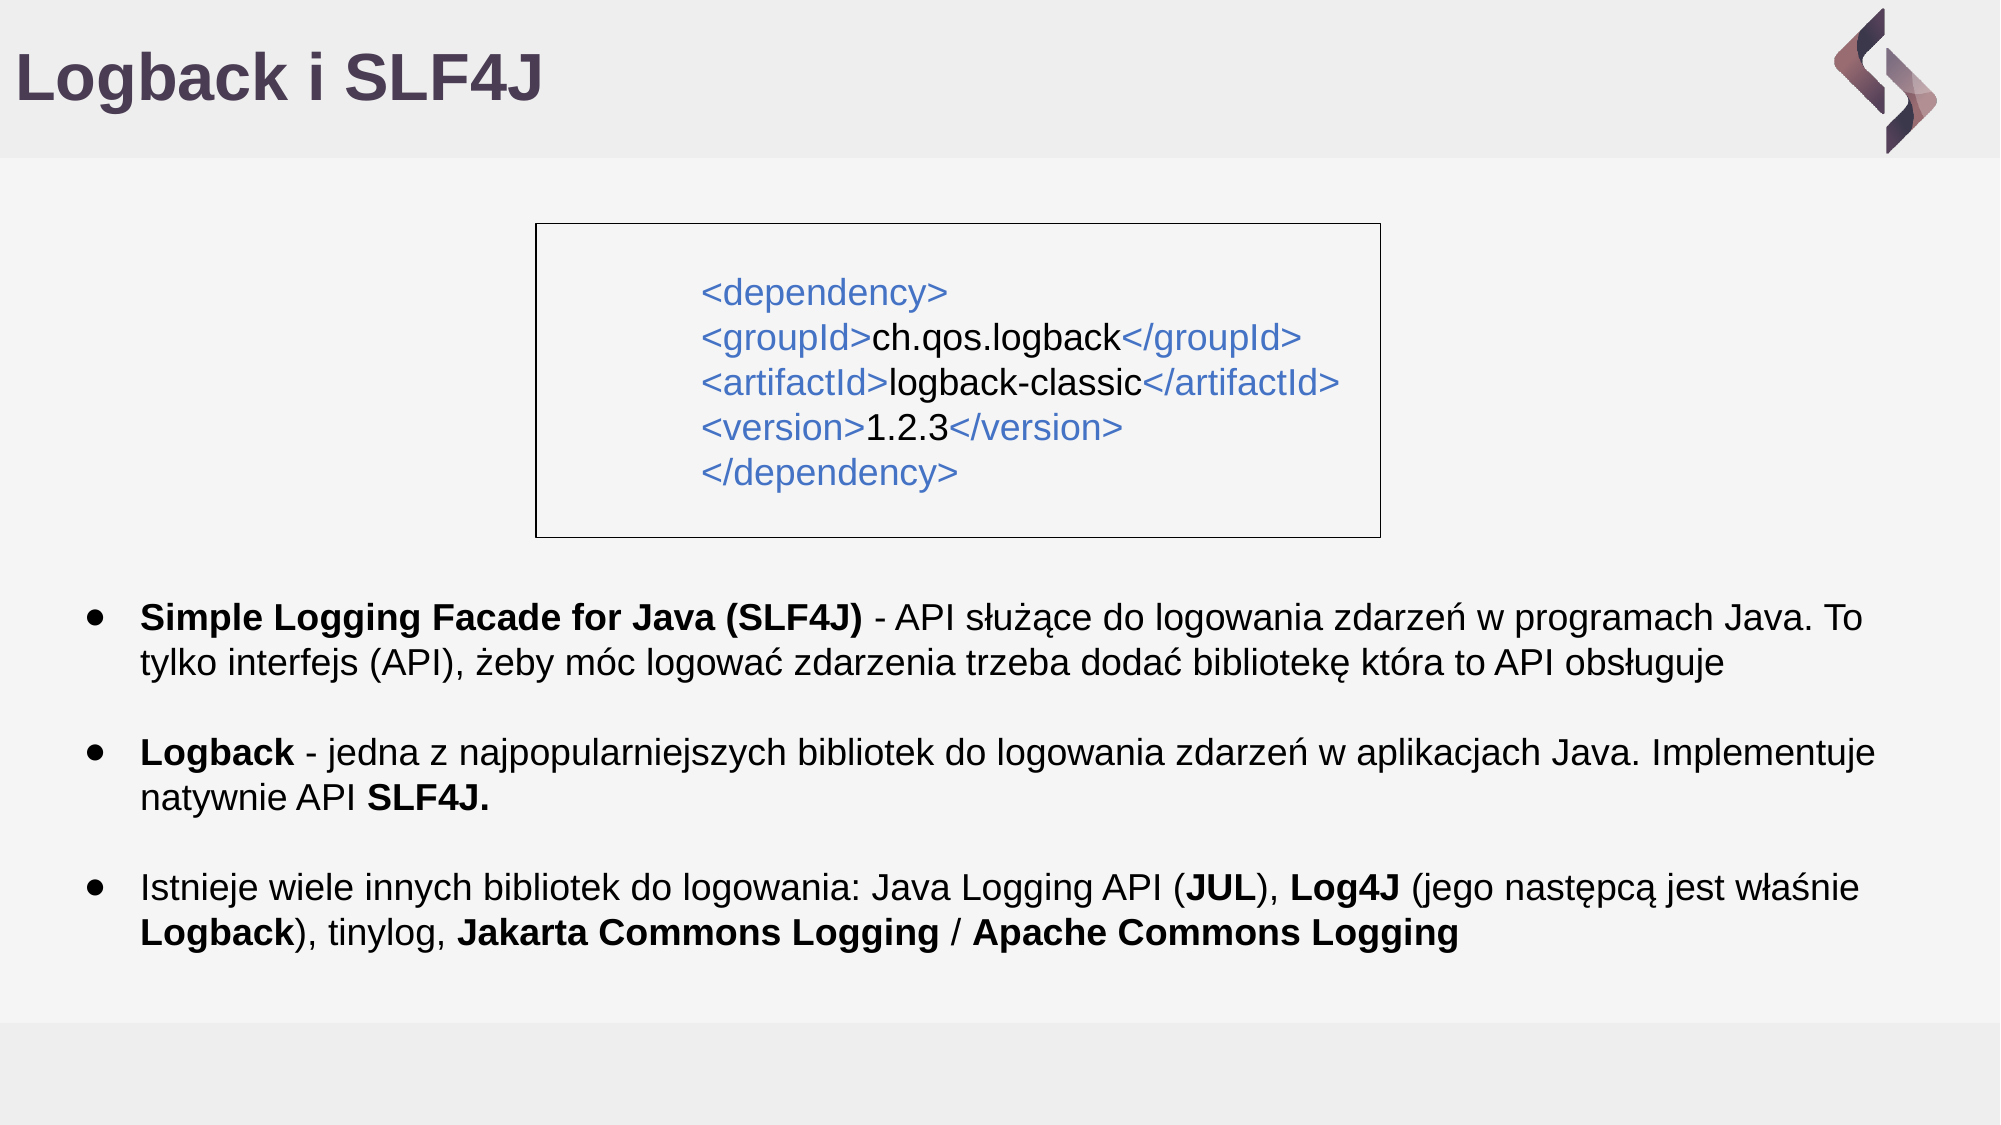

# Logback i SLF4J
    	<dependency>
        	<groupId>ch.qos.logback</groupId>
        	<artifactId>logback-classic</artifactId>
        	<version>1.2.3</version>
    	</dependency>
Simple Logging Facade for Java (SLF4J) - API służące do logowania zdarzeń w programach Java. To tylko interfejs (API), żeby móc logować zdarzenia trzeba dodać bibliotekę która to API obsługuje

Logback - jedna z najpopularniejszych bibliotek do logowania zdarzeń w aplikacjach Java. Implementuje natywnie API SLF4J.

Istnieje wiele innych bibliotek do logowania: Java Logging API (JUL), Log4J (jego następcą jest właśnie Logback), tinylog, Jakarta Commons Logging / Apache Commons Logging